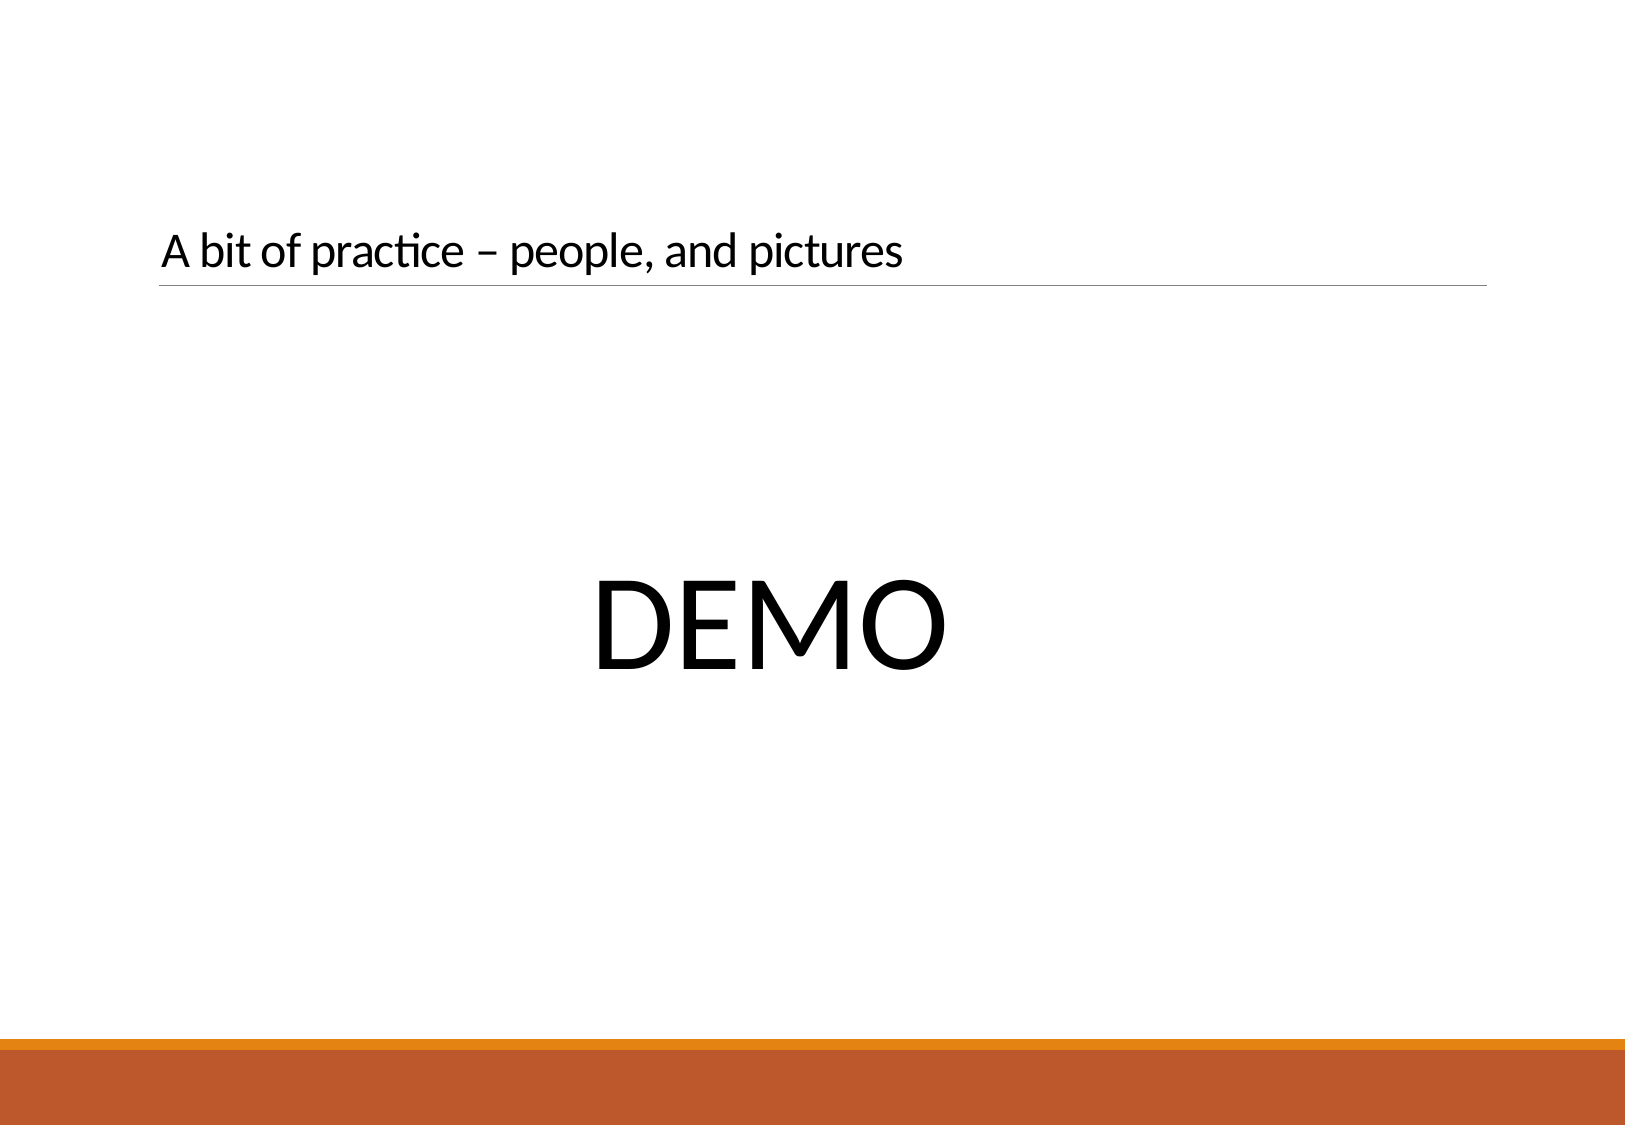

# A bit of practice – people, and pictures

                                                                       DEMO